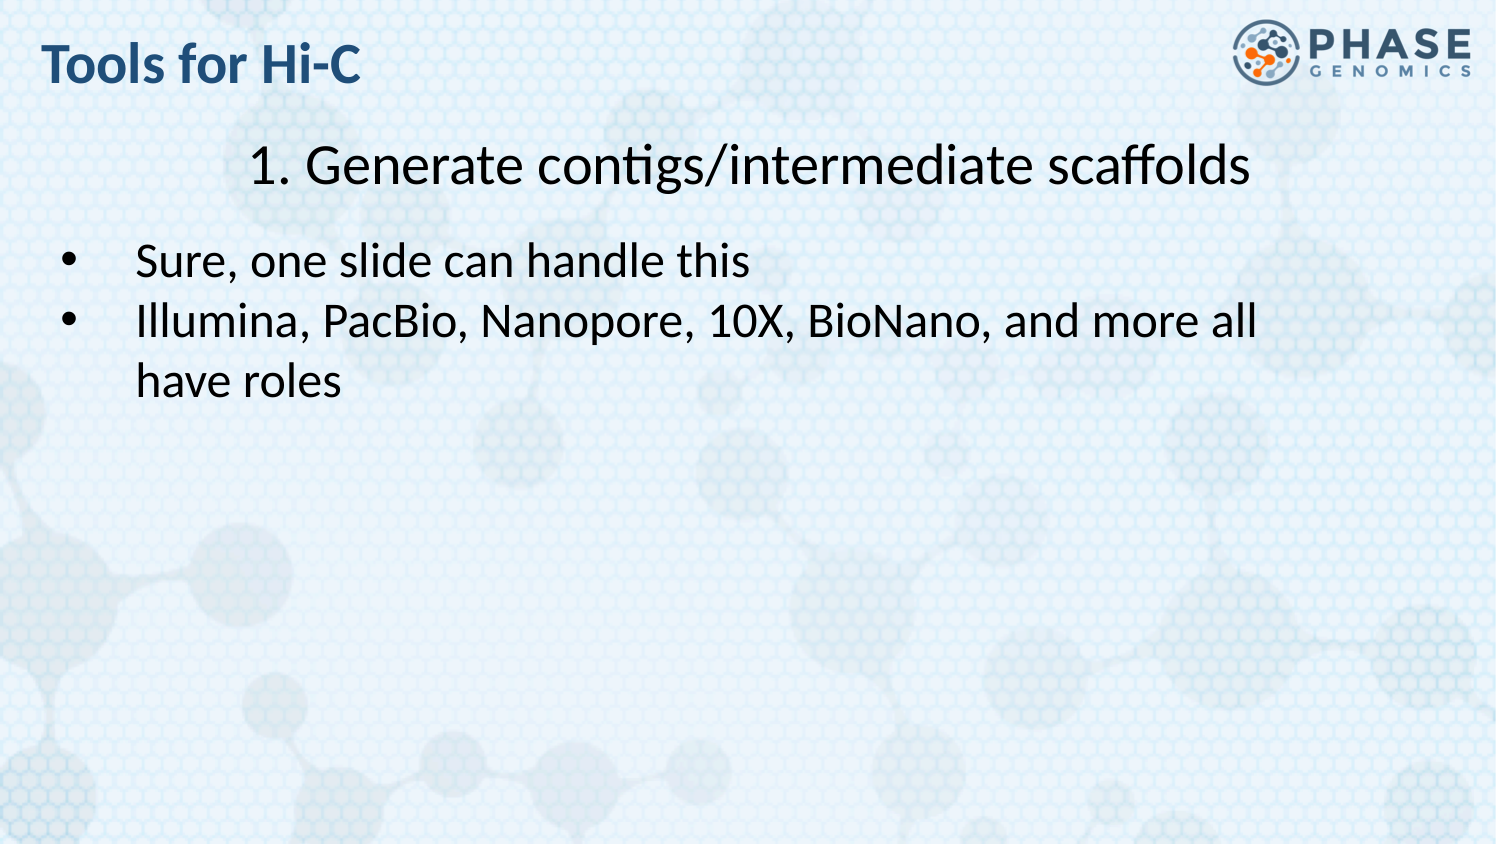

Tools for Hi-C
1. Generate contigs/intermediate scaffolds
Sure, one slide can handle this
Illumina, PacBio, Nanopore, 10X, BioNano, and more all have roles